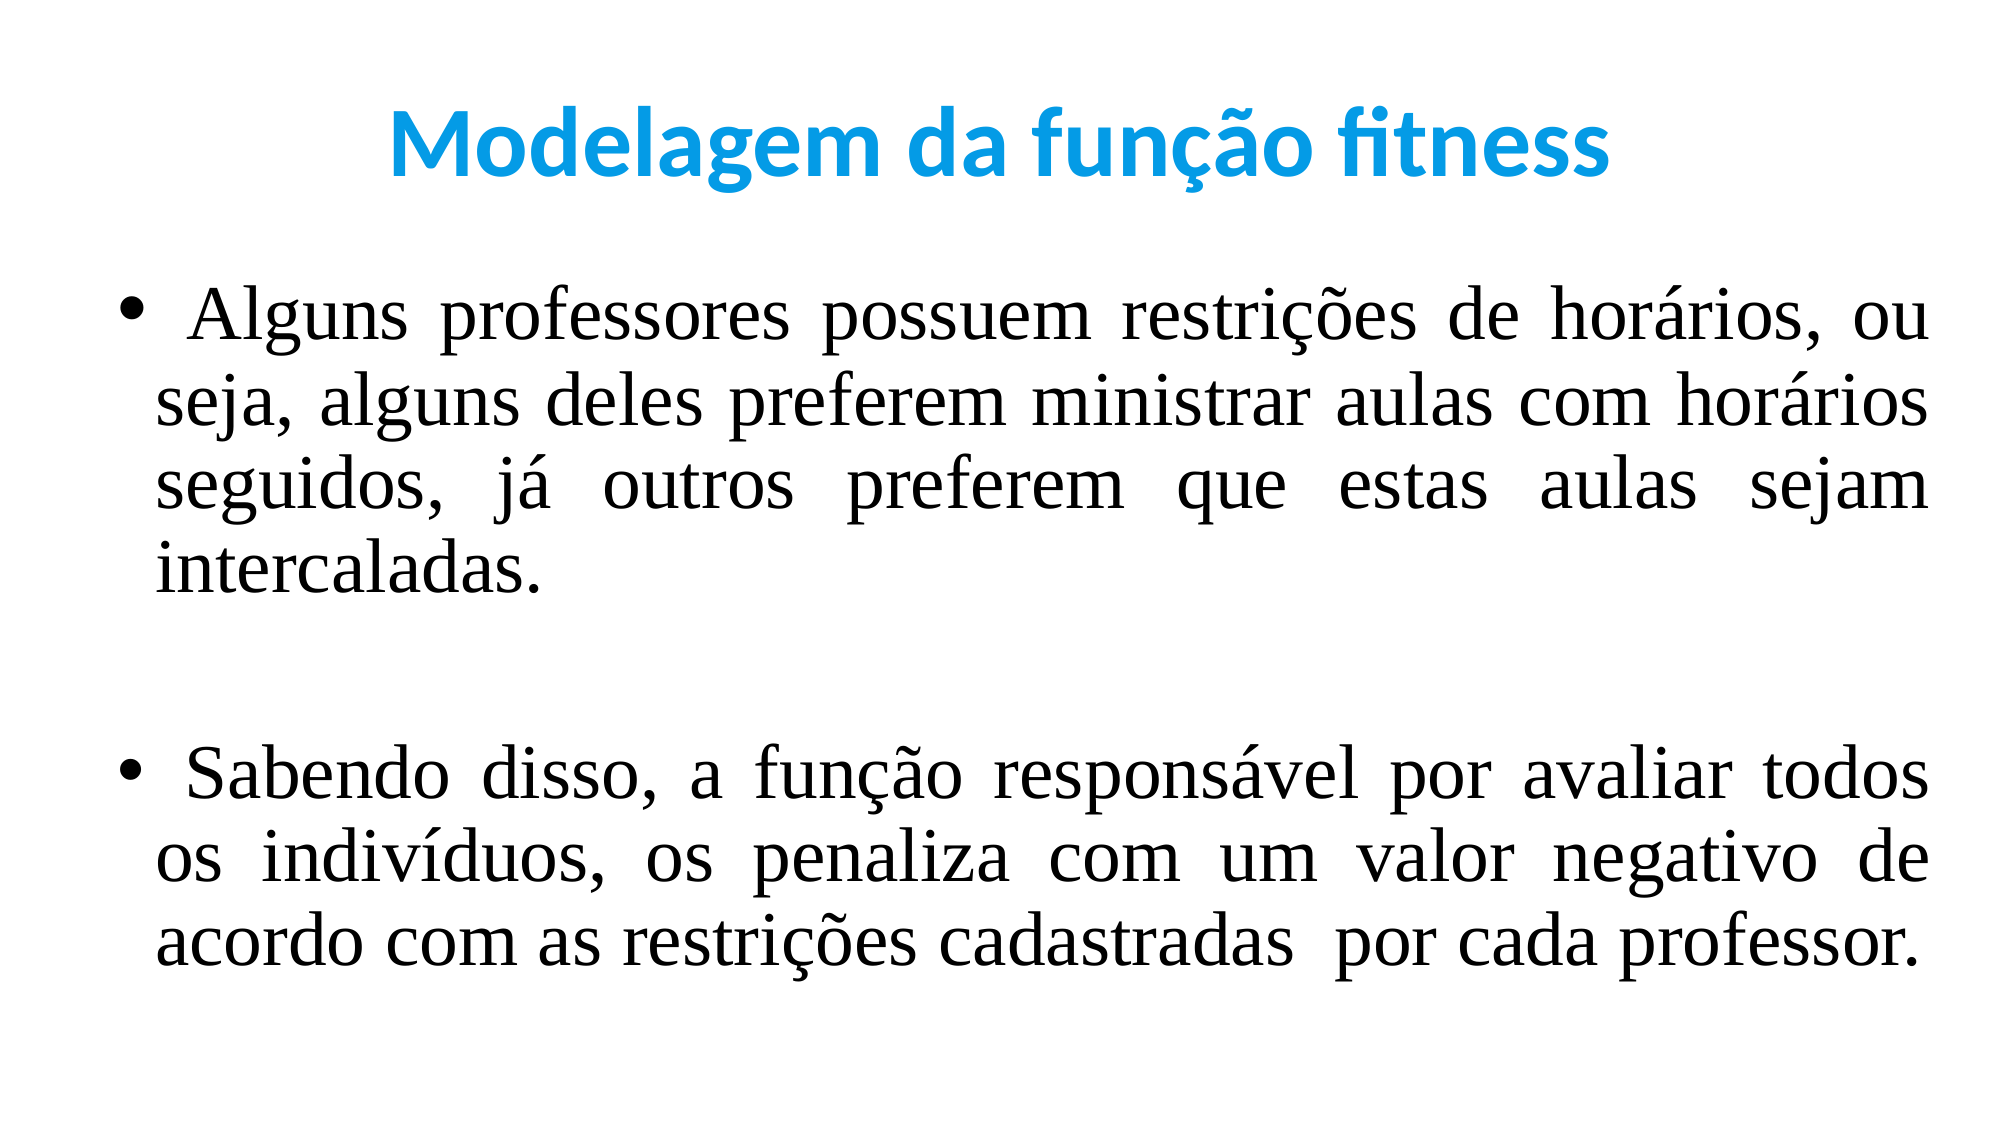

Modelagem da função fitness
 Alguns professores possuem restrições de horários, ou seja, alguns deles preferem ministrar aulas com horários seguidos, já outros preferem que estas aulas sejam intercaladas.

 Sabendo disso, a função responsável por avaliar todos os indivíduos, os penaliza com um valor negativo de acordo com as restrições cadastradas  por cada professor.